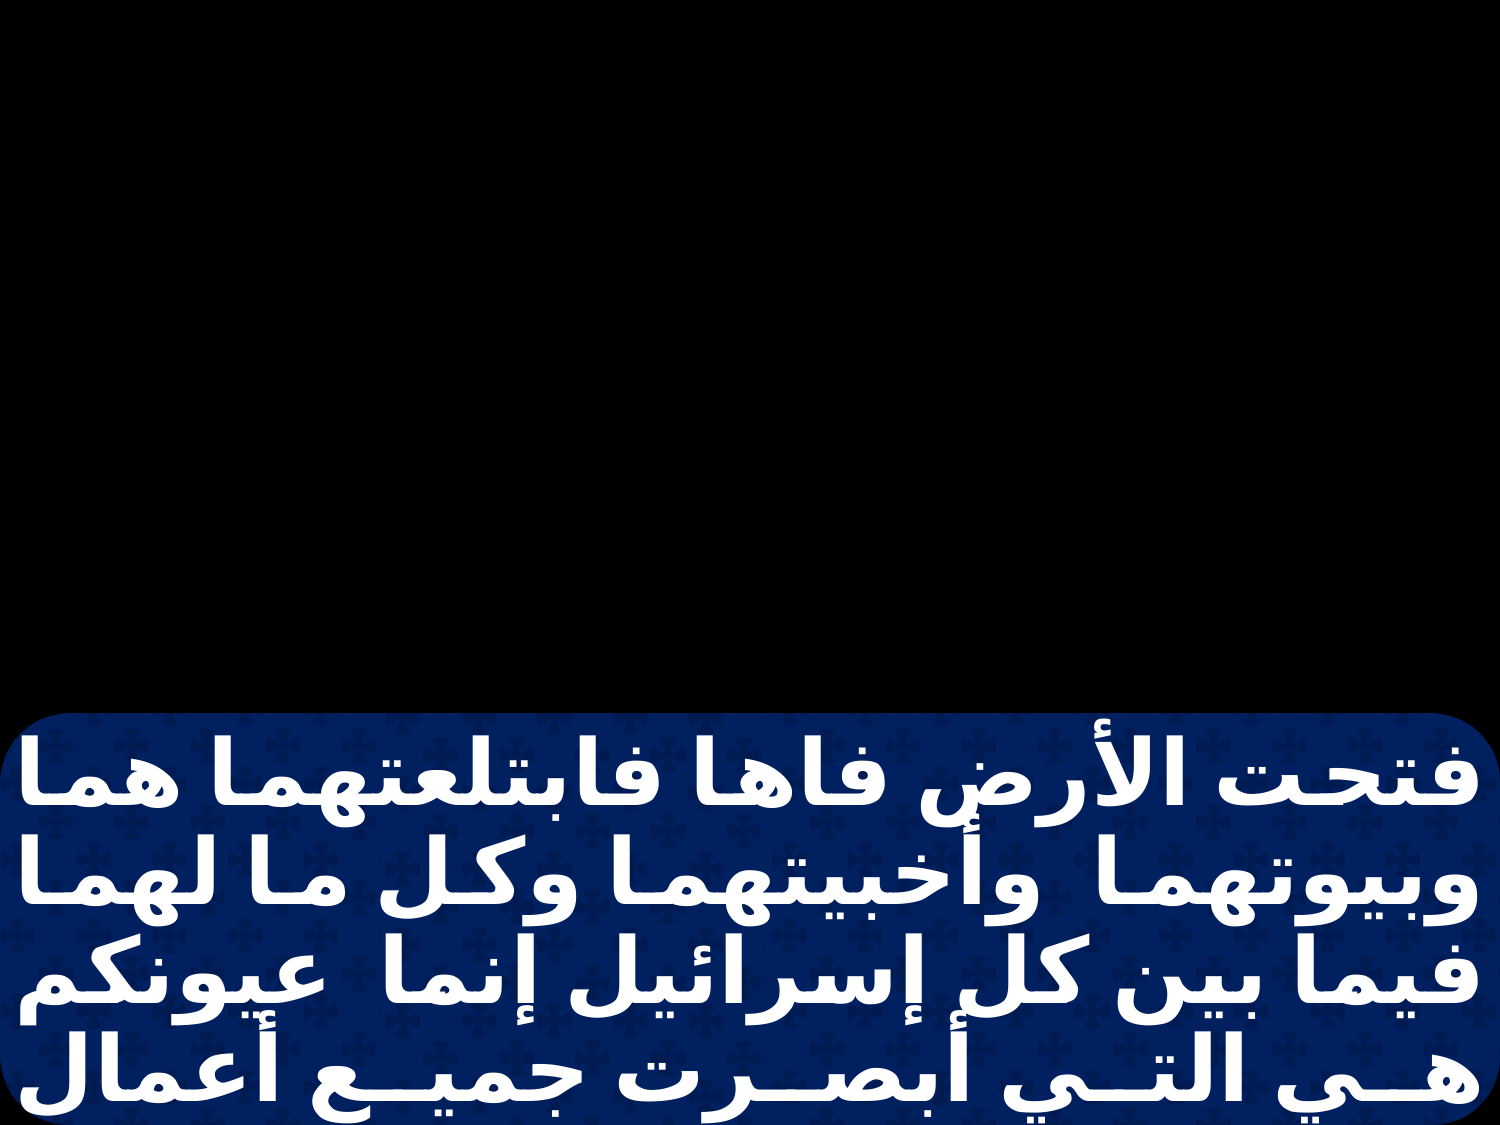

فتحت الأرض فاها فابتلعتهما هما وبيوتهما  وأخبيتهما وكل ما لهما فيما بين كل إسرائيل إنما  عيونكم هي التي أبصرت جميع أعمال الرب  العظيمة التي صنعها. فاحفظوا جميع الوصايا التي